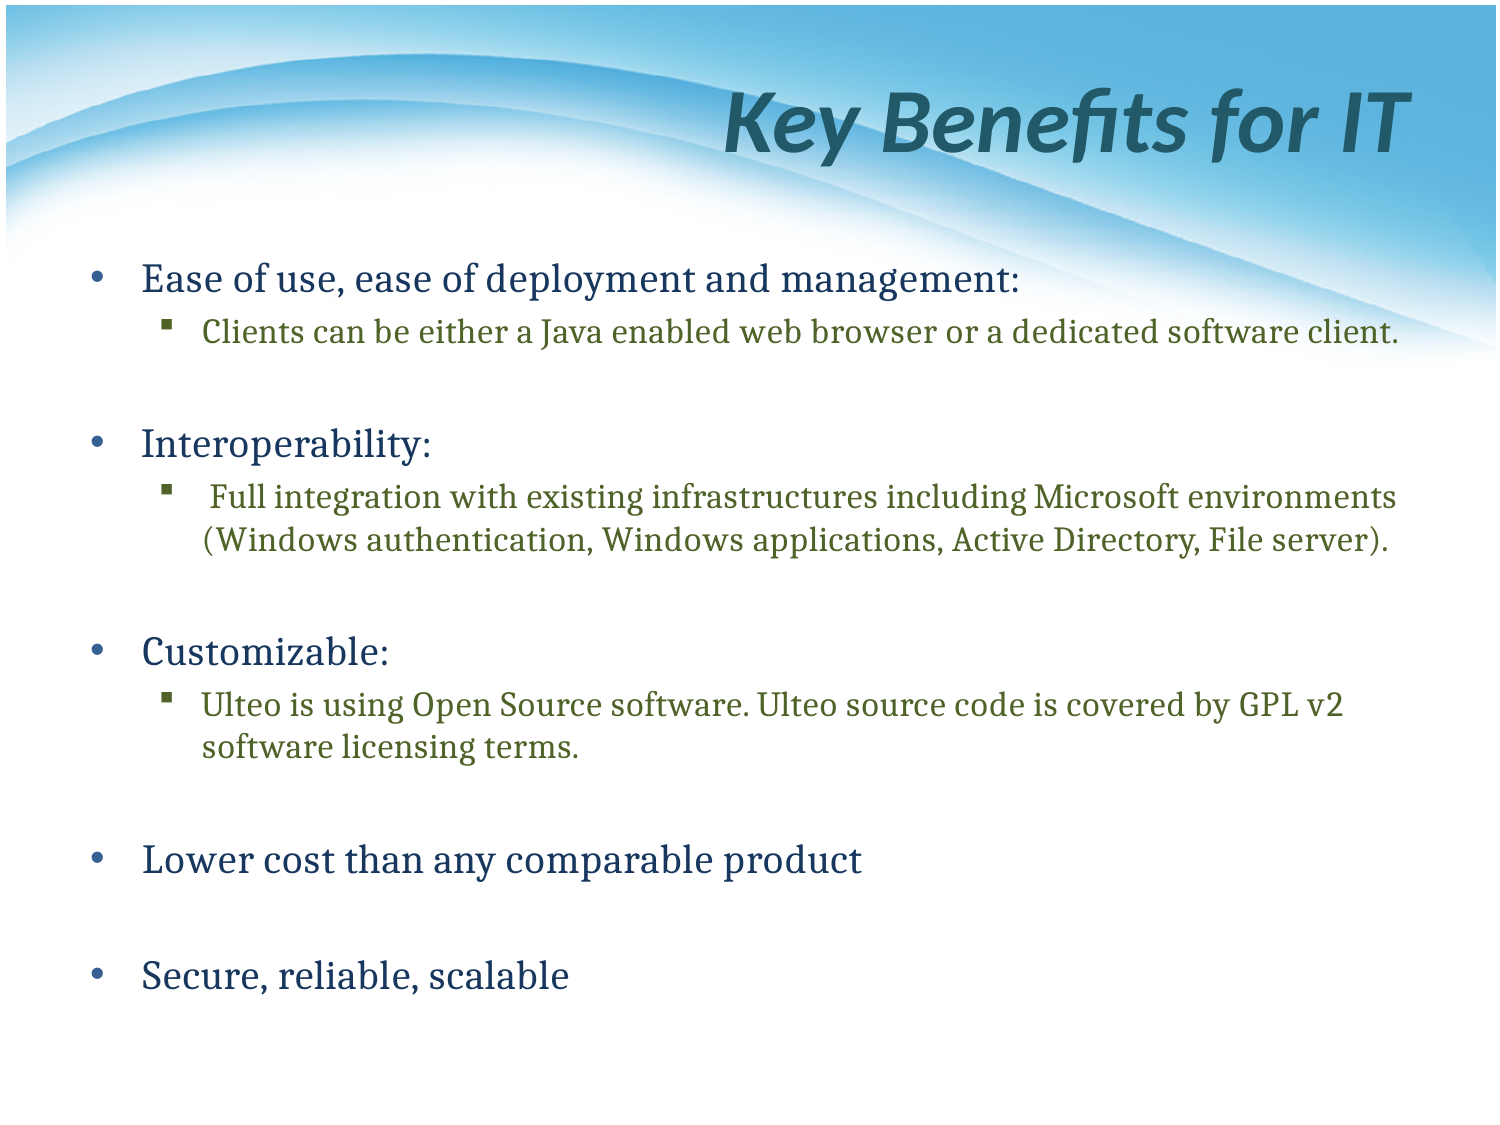

# Key Benefits for IT
Ease of use, ease of deployment and management:
Clients can be either a Java enabled web browser or a dedicated software client.

Interoperability:
 Full integration with existing infrastructures including Microsoft environments (Windows authentication, Windows applications, Active Directory, File server).

Customizable:
Ulteo is using Open Source software. Ulteo source code is covered by GPL v2 software licensing terms.

Lower cost than any comparable product

Secure, reliable, scalable